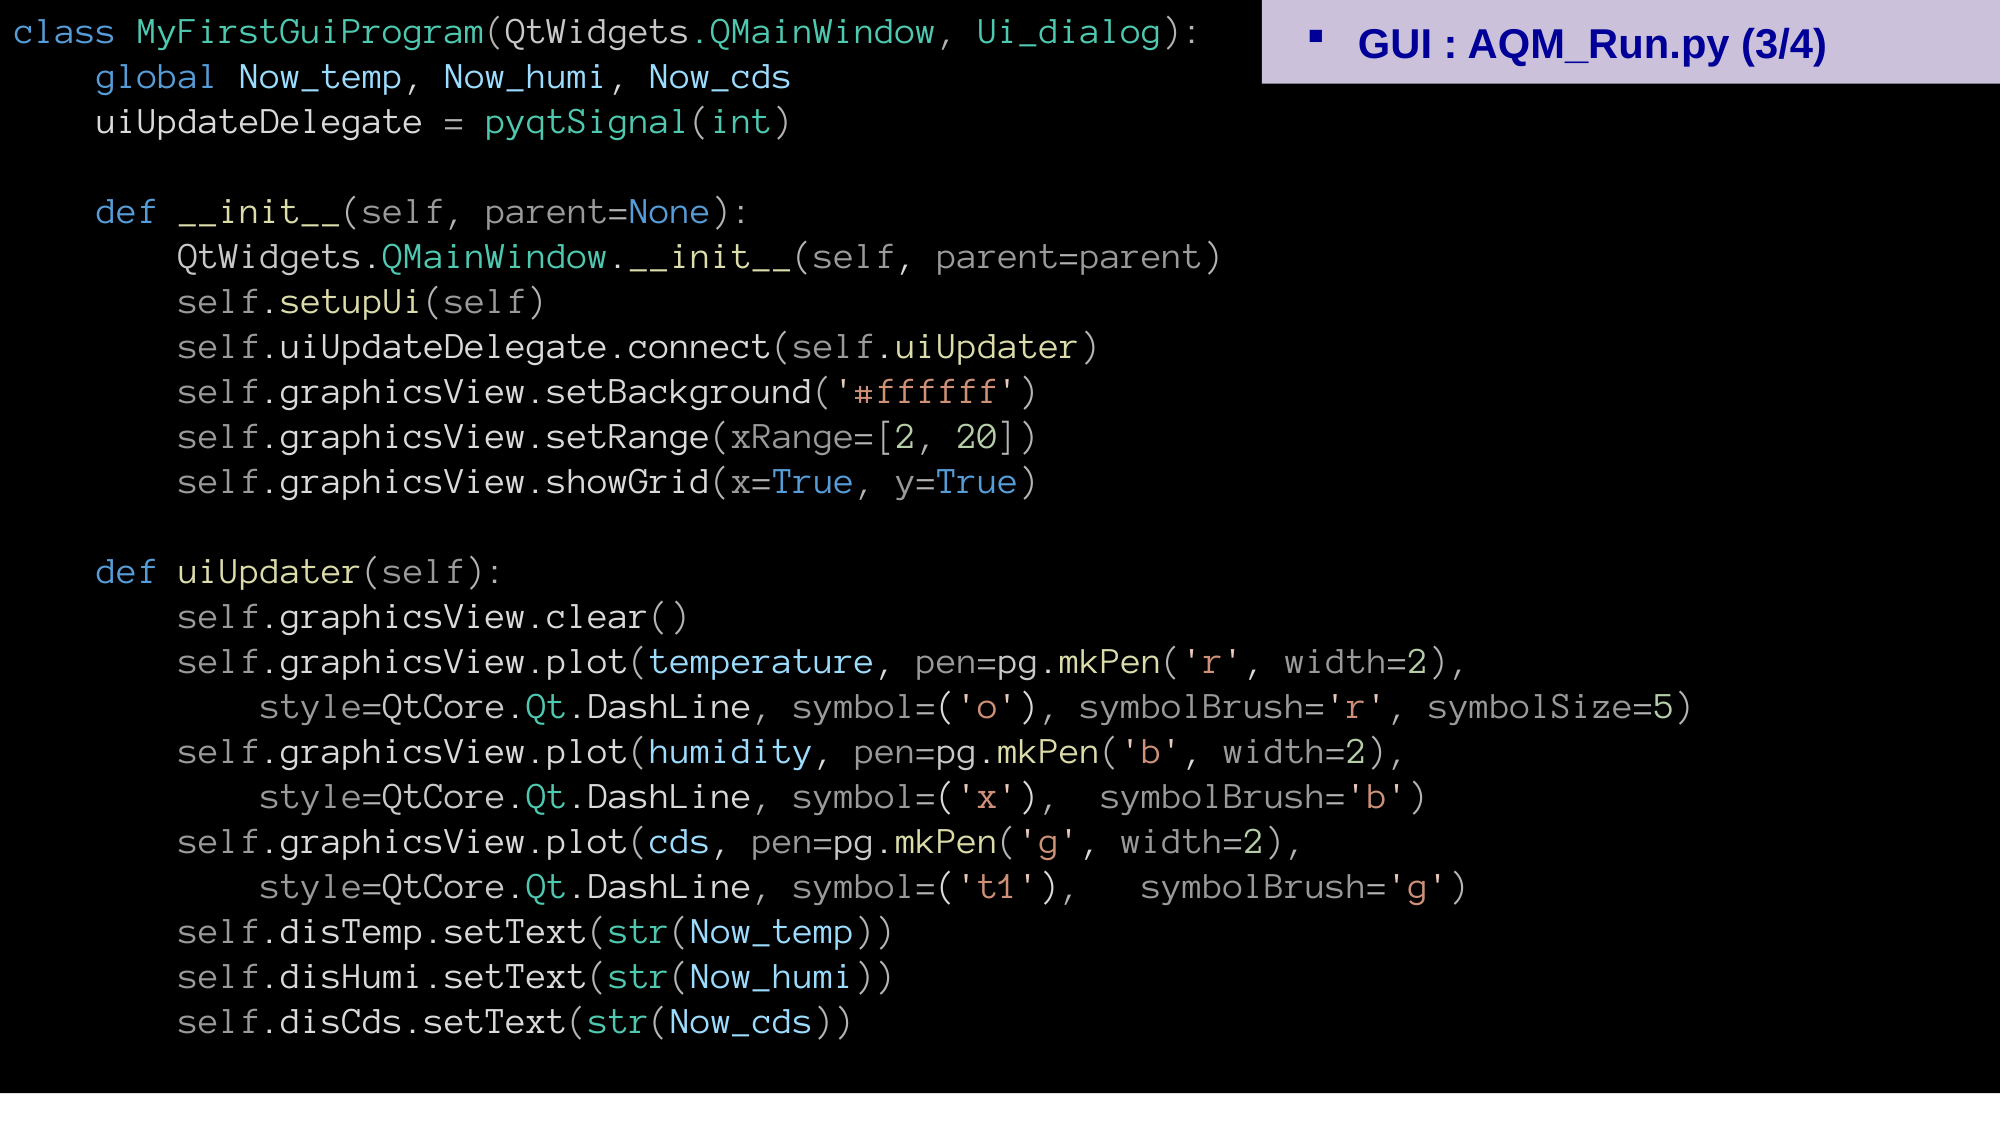

GUI : AQM_Run.py (3/4)
class MyFirstGuiProgram(QtWidgets.QMainWindow, Ui_dialog):
    global Now_temp, Now_humi, Now_cds
    uiUpdateDelegate = pyqtSignal(int)

    def __init__(self, parent=None):
        QtWidgets.QMainWindow.__init__(self, parent=parent)
        self.setupUi(self)
        self.uiUpdateDelegate.connect(self.uiUpdater)
        self.graphicsView.setBackground('#ffffff')
        self.graphicsView.setRange(xRange=[2, 20])
        self.graphicsView.showGrid(x=True, y=True)
    def uiUpdater(self):
        self.graphicsView.clear()
        self.graphicsView.plot(temperature, pen=pg.mkPen('r', width=2),
            style=QtCore.Qt.DashLine, symbol=('o'), symbolBrush='r', symbolSize=5)
        self.graphicsView.plot(humidity, pen=pg.mkPen('b', width=2),
            style=QtCore.Qt.DashLine, symbol=('x'),  symbolBrush='b')
        self.graphicsView.plot(cds, pen=pg.mkPen('g', width=2),
            style=QtCore.Qt.DashLine, symbol=('t1'),   symbolBrush='g')
        self.disTemp.setText(str(Now_temp))
        self.disHumi.setText(str(Now_humi))
        self.disCds.setText(str(Now_cds))